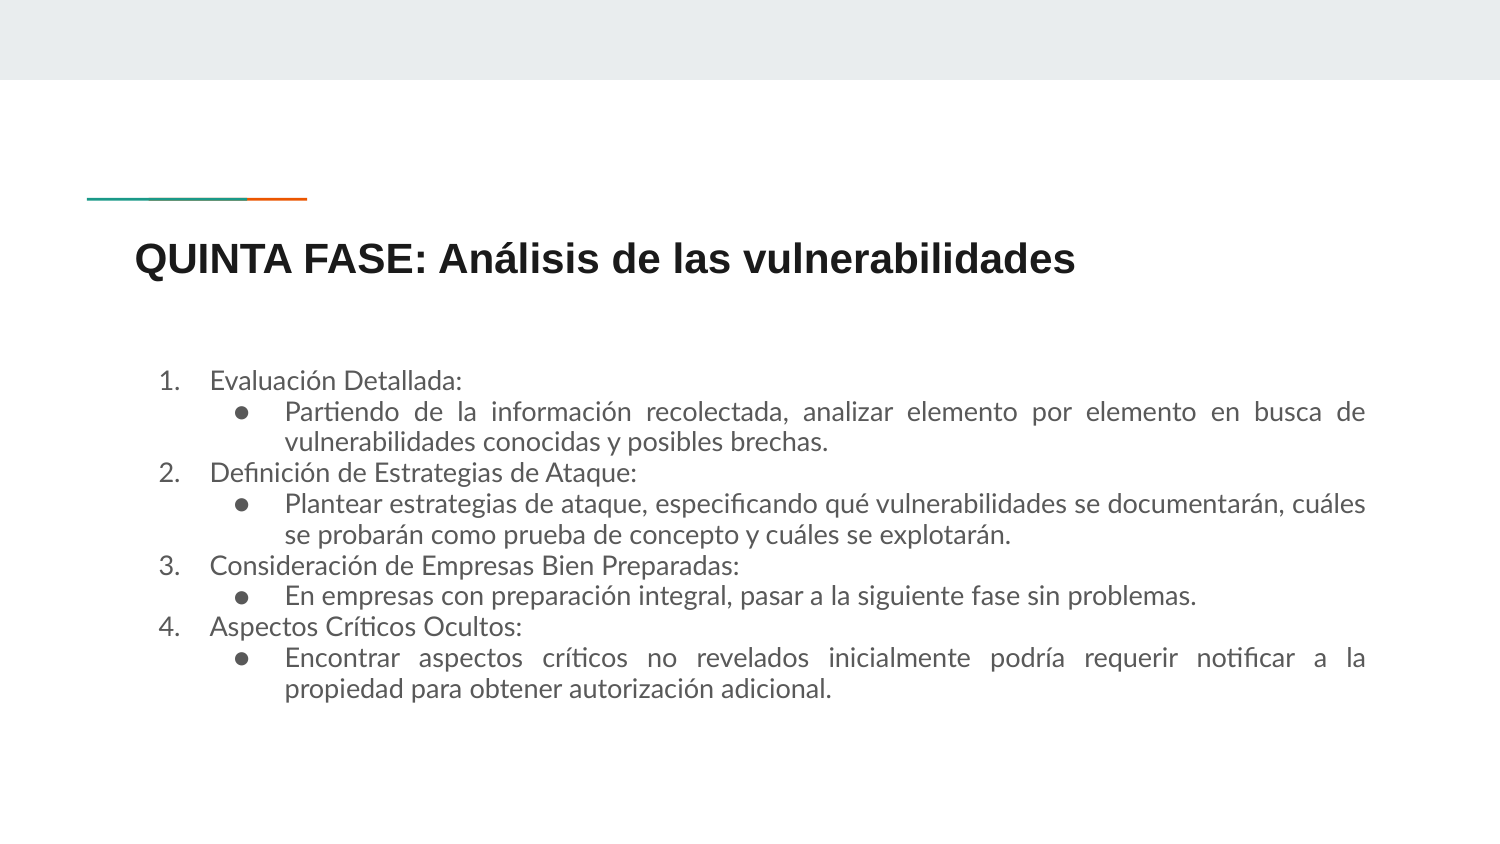

# QUINTA FASE: Análisis de las vulnerabilidades

Evaluación Detallada:
Partiendo de la información recolectada, analizar elemento por elemento en busca de vulnerabilidades conocidas y posibles brechas.
Definición de Estrategias de Ataque:
Plantear estrategias de ataque, especificando qué vulnerabilidades se documentarán, cuáles se probarán como prueba de concepto y cuáles se explotarán.
Consideración de Empresas Bien Preparadas:
En empresas con preparación integral, pasar a la siguiente fase sin problemas.
Aspectos Críticos Ocultos:
Encontrar aspectos críticos no revelados inicialmente podría requerir notificar a la propiedad para obtener autorización adicional.